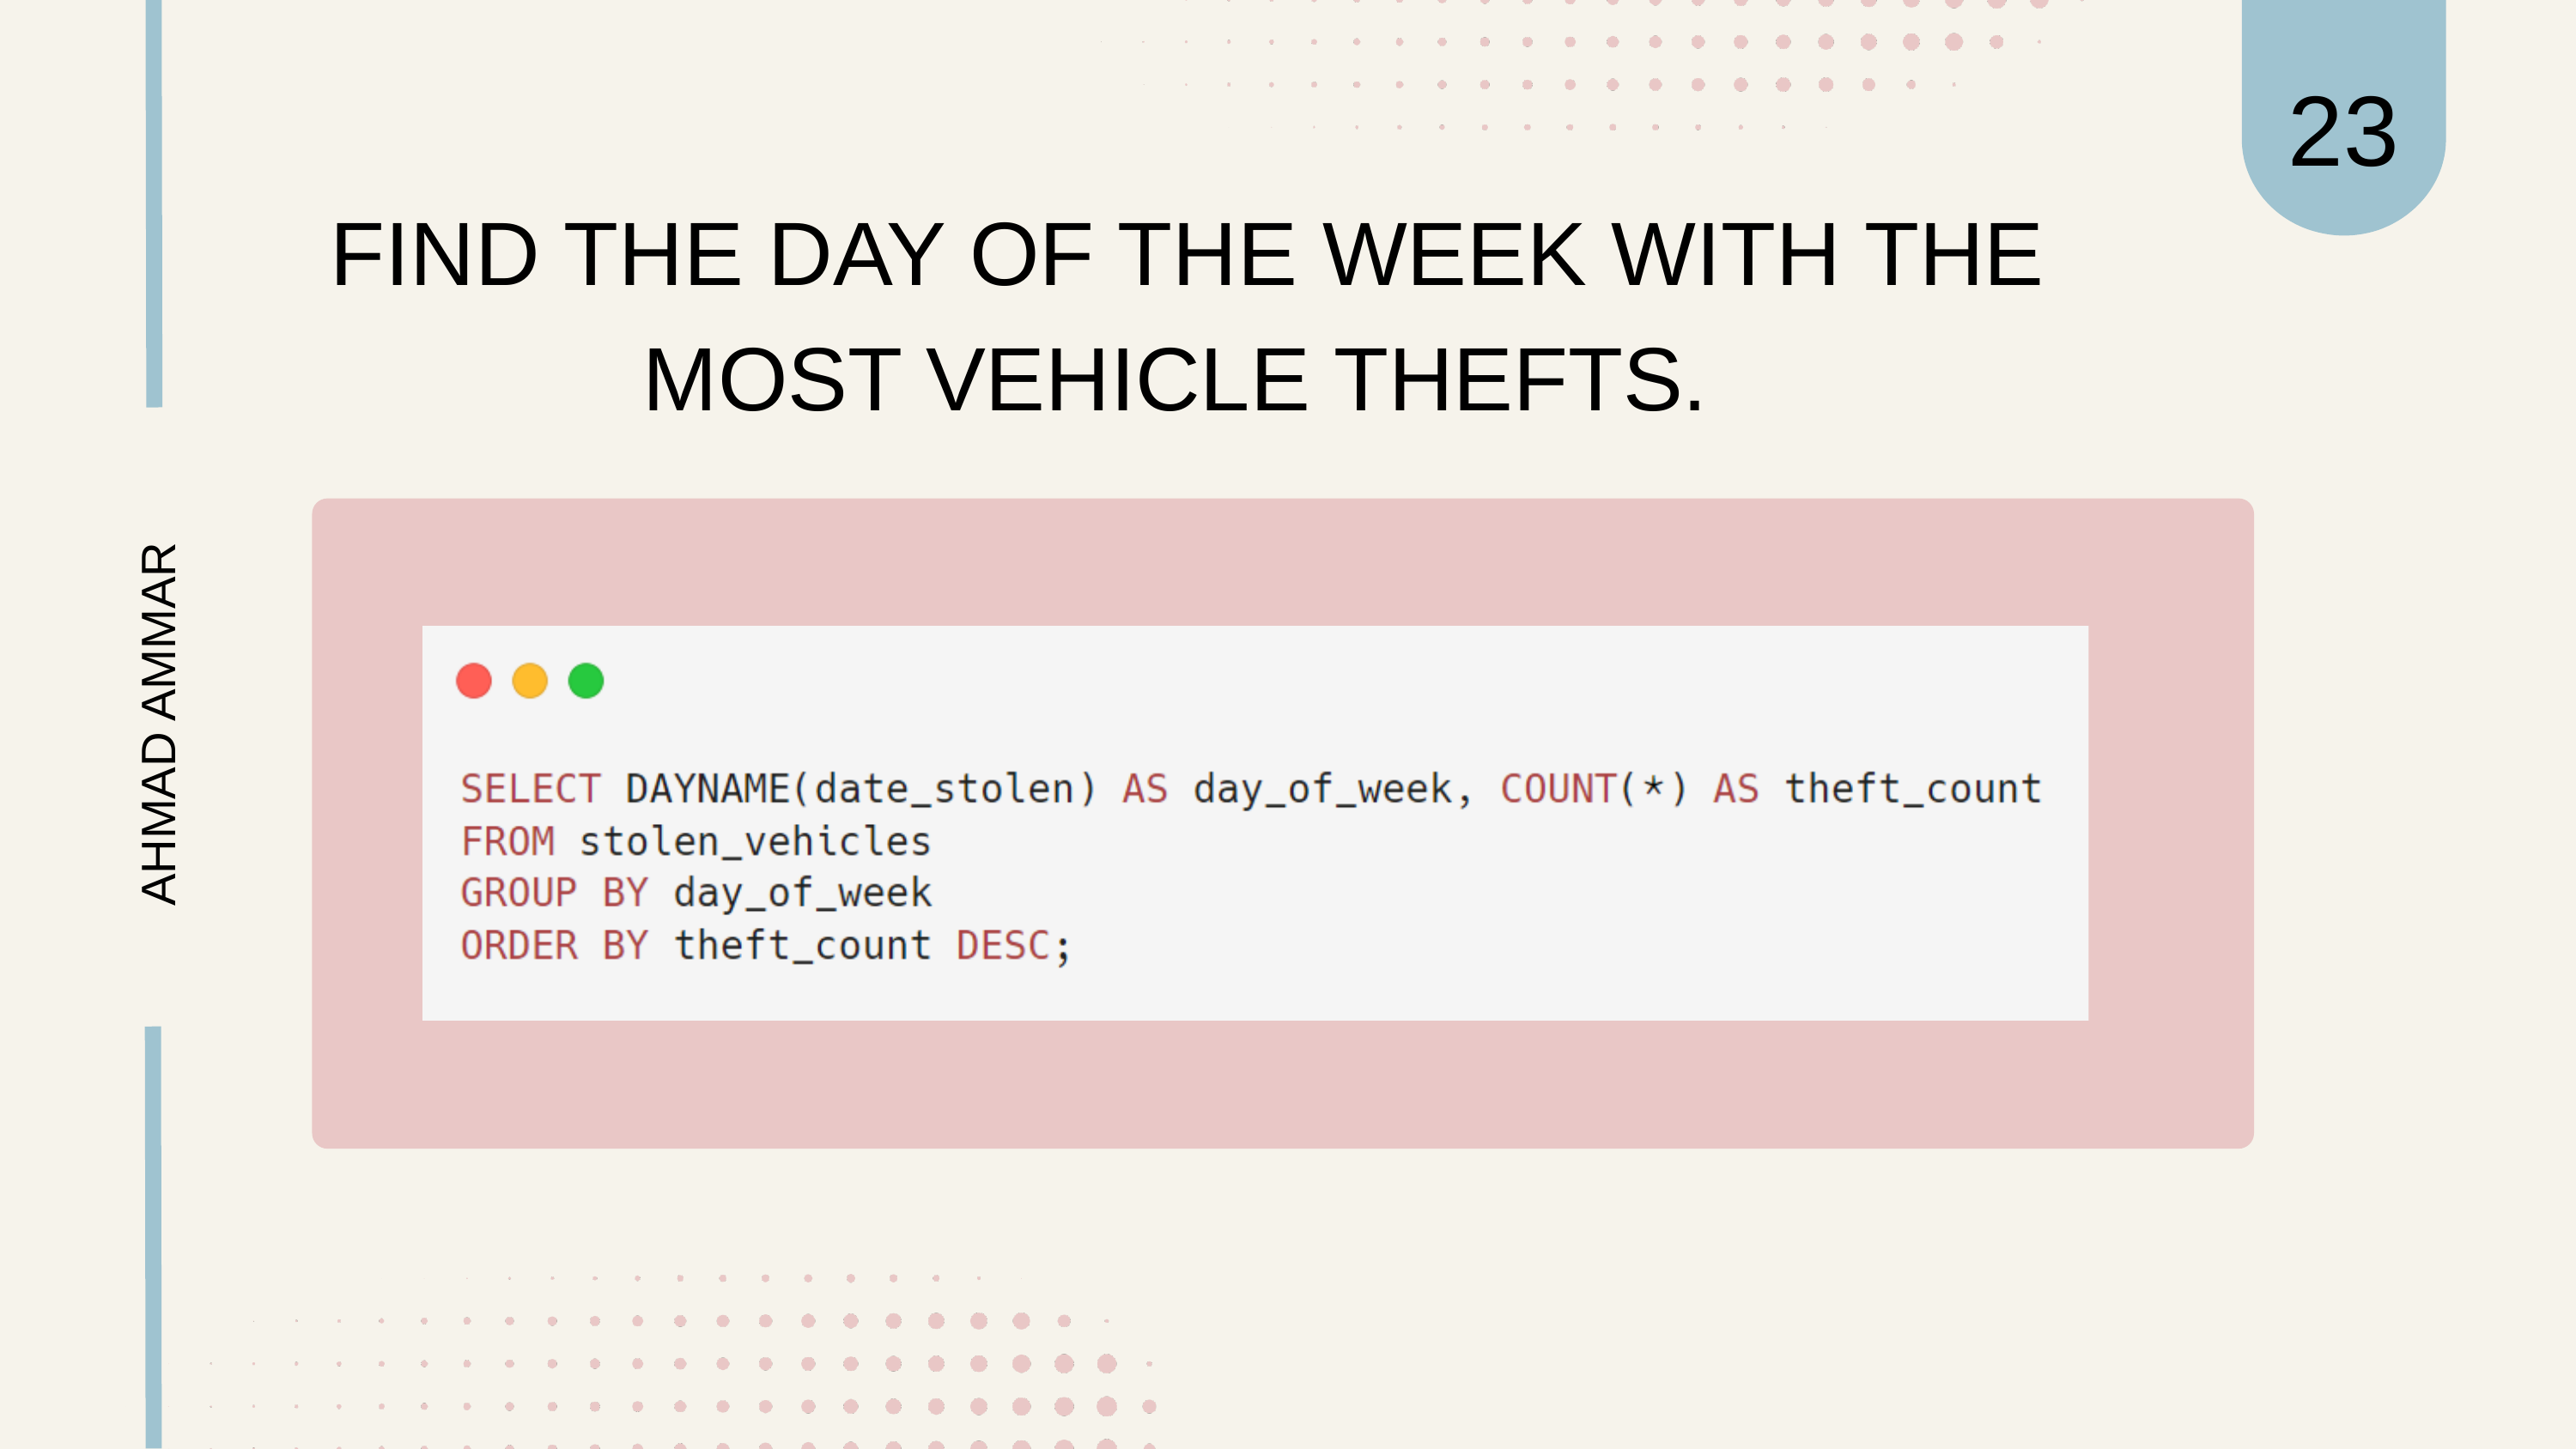

23

 FIND THE DAY OF THE WEEK WITH THE MOST VEHICLE THEFTS.

AHMAD AMMAR